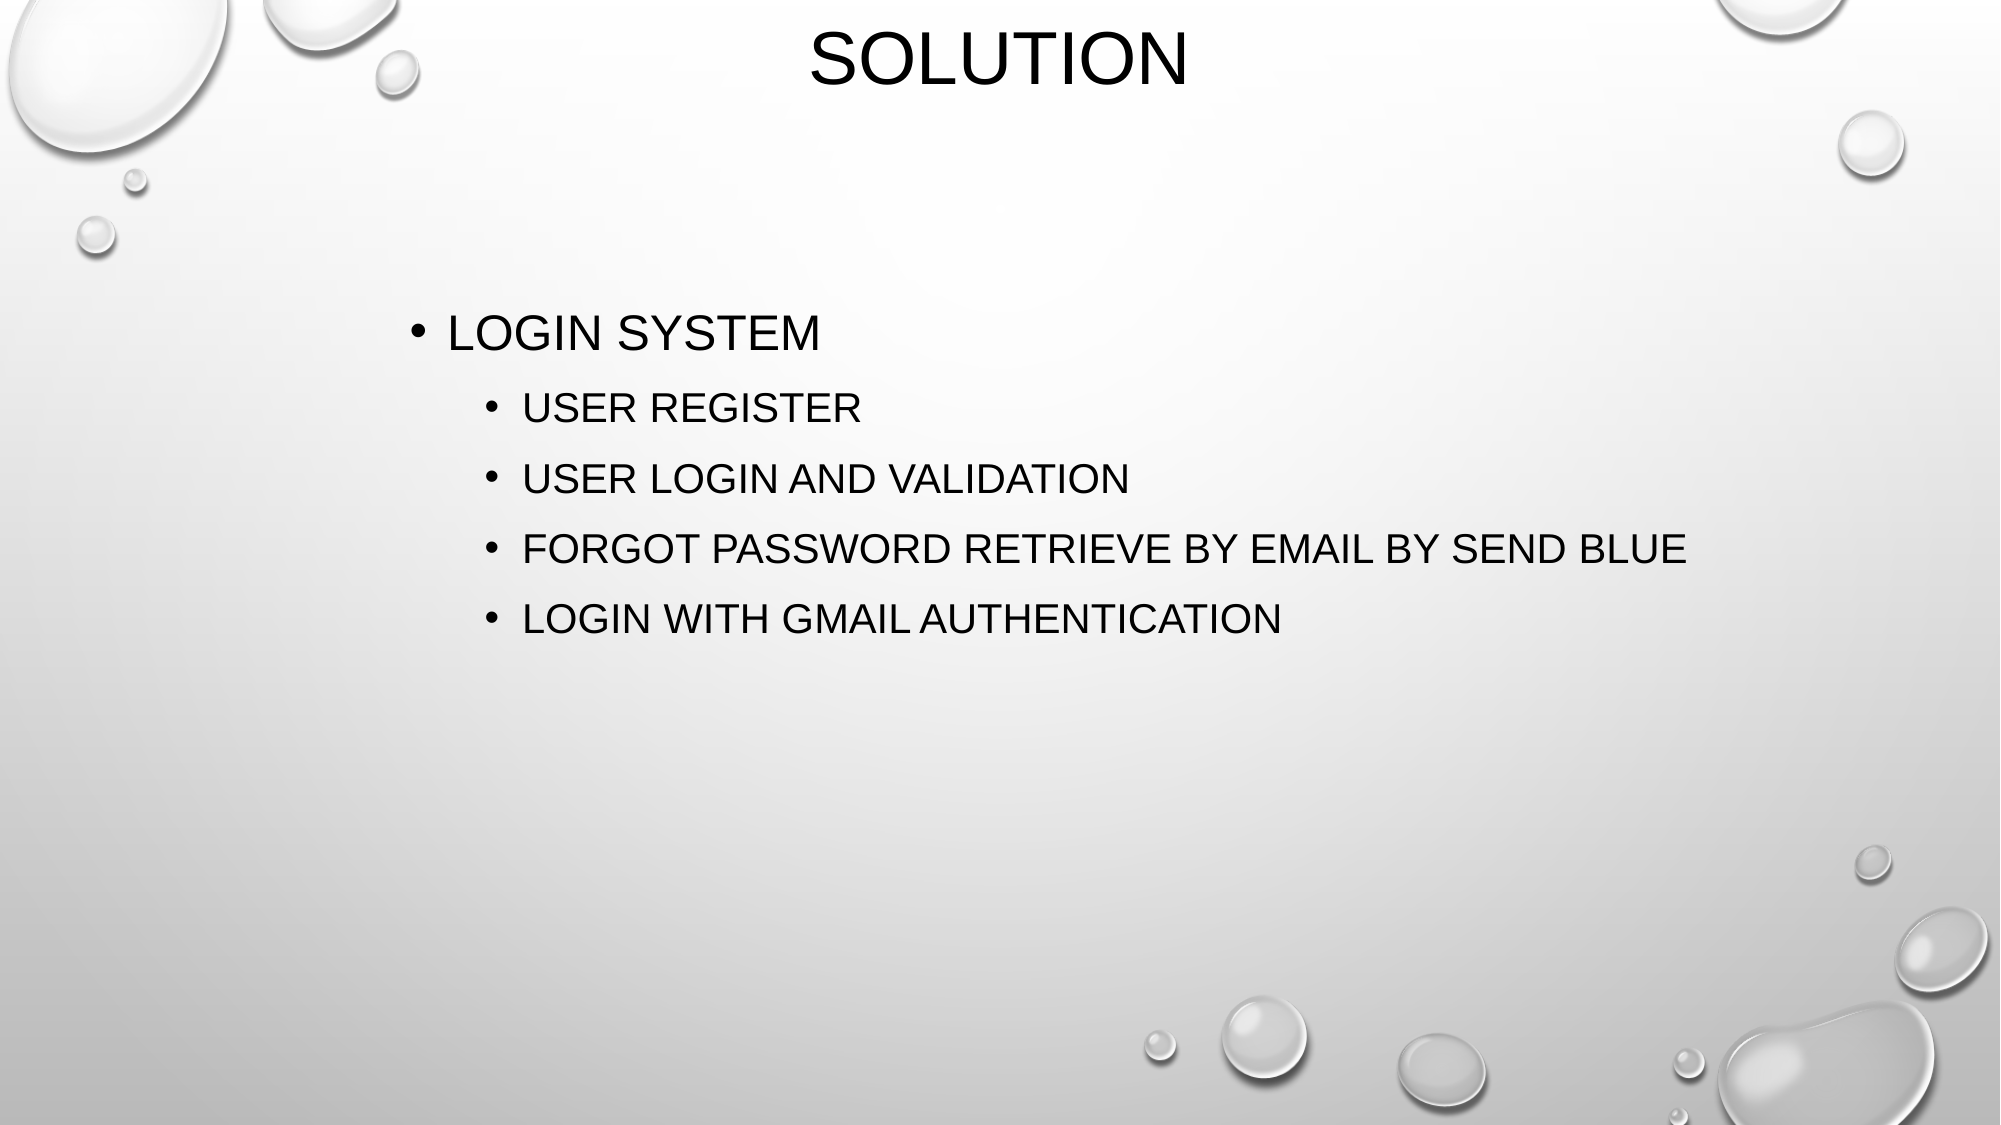

# solution
Login system
User Register
User Login and validation
Forgot Password retrieve by email by send blue
Login with Gmail authentication